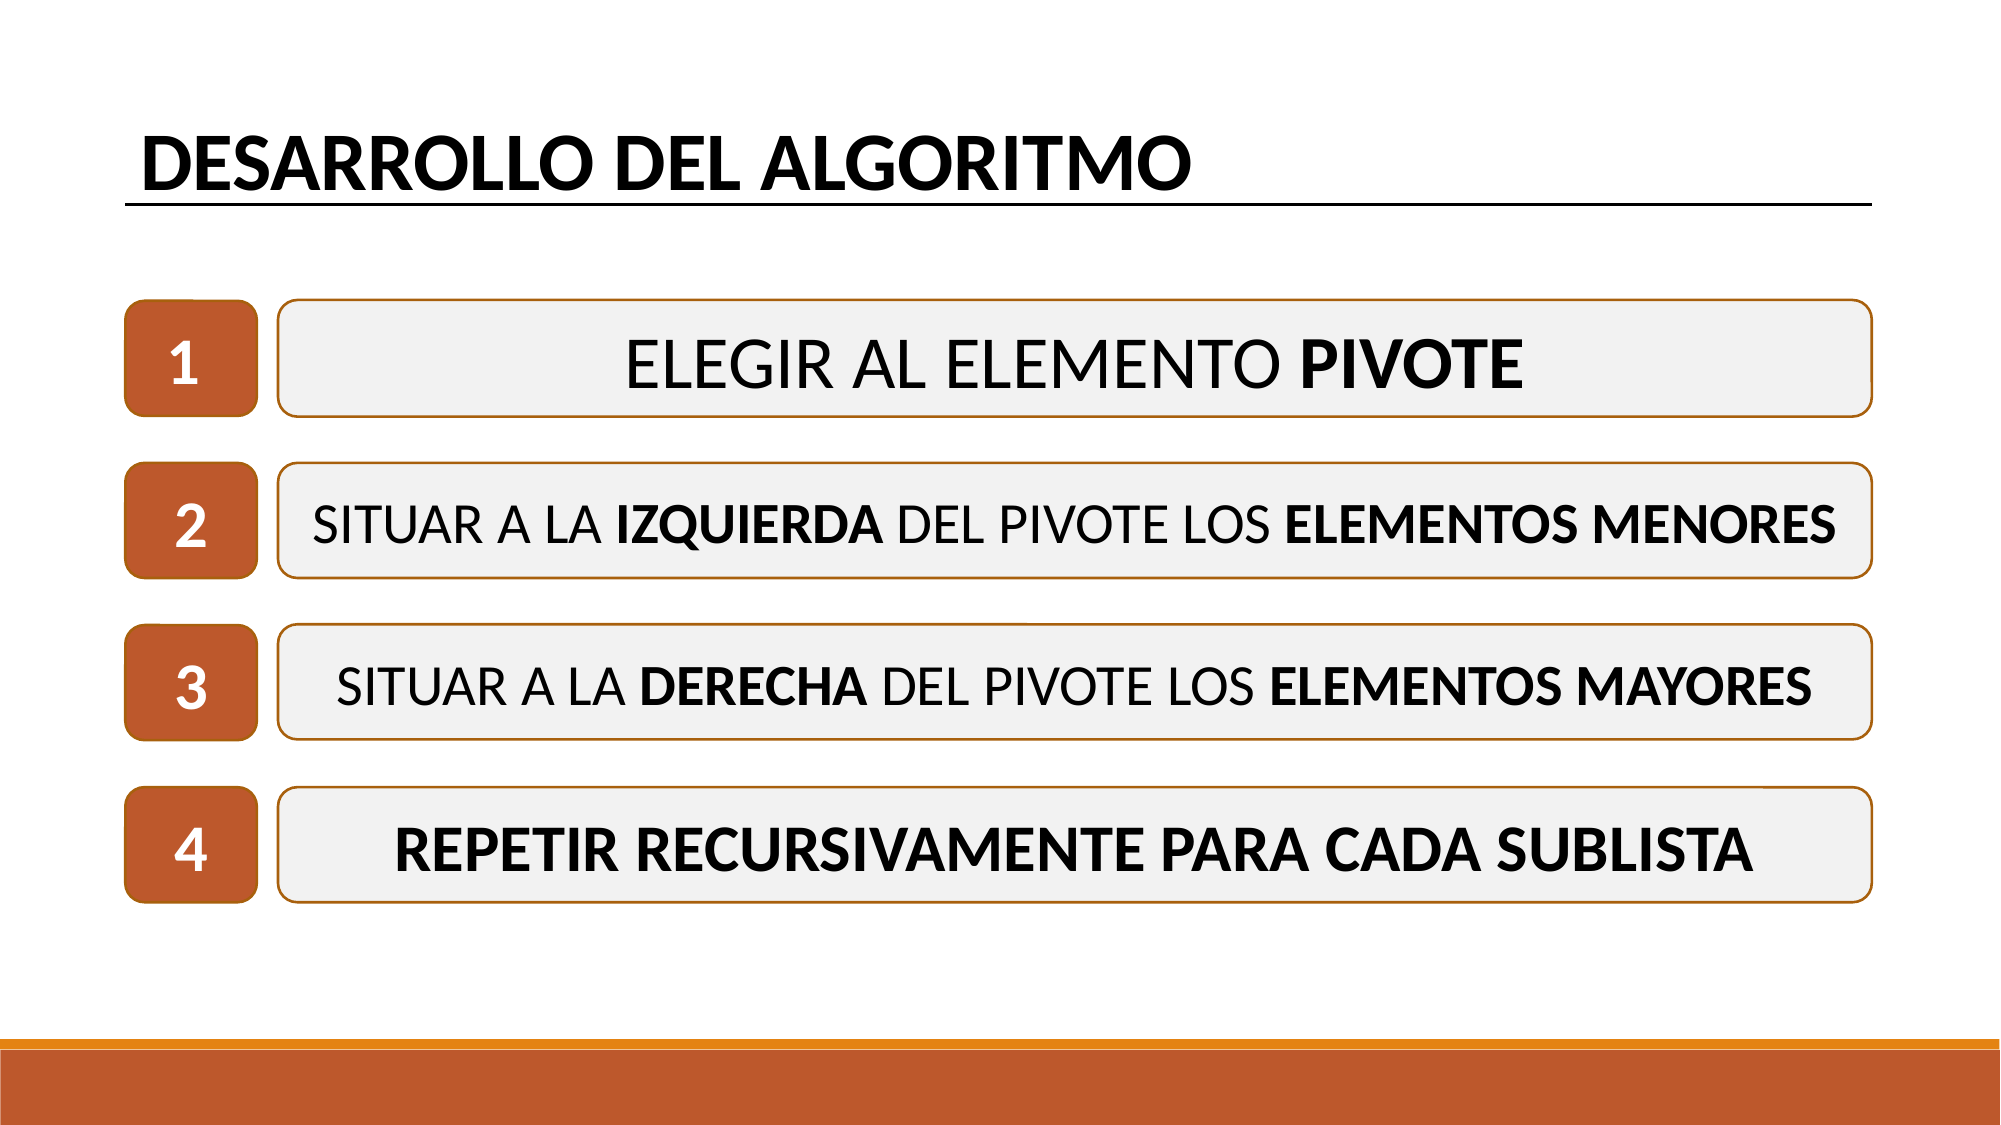

DESARROLLO DEL ALGORITMO
ELEGIR AL ELEMENTO PIVOTE
1
2
SITUAR A LA IZQUIERDA DEL PIVOTE LOS ELEMENTOS MENORES
SITUAR A LA DERECHA DEL PIVOTE LOS ELEMENTOS MAYORES
3
4
REPETIR RECURSIVAMENTE PARA CADA SUBLISTA